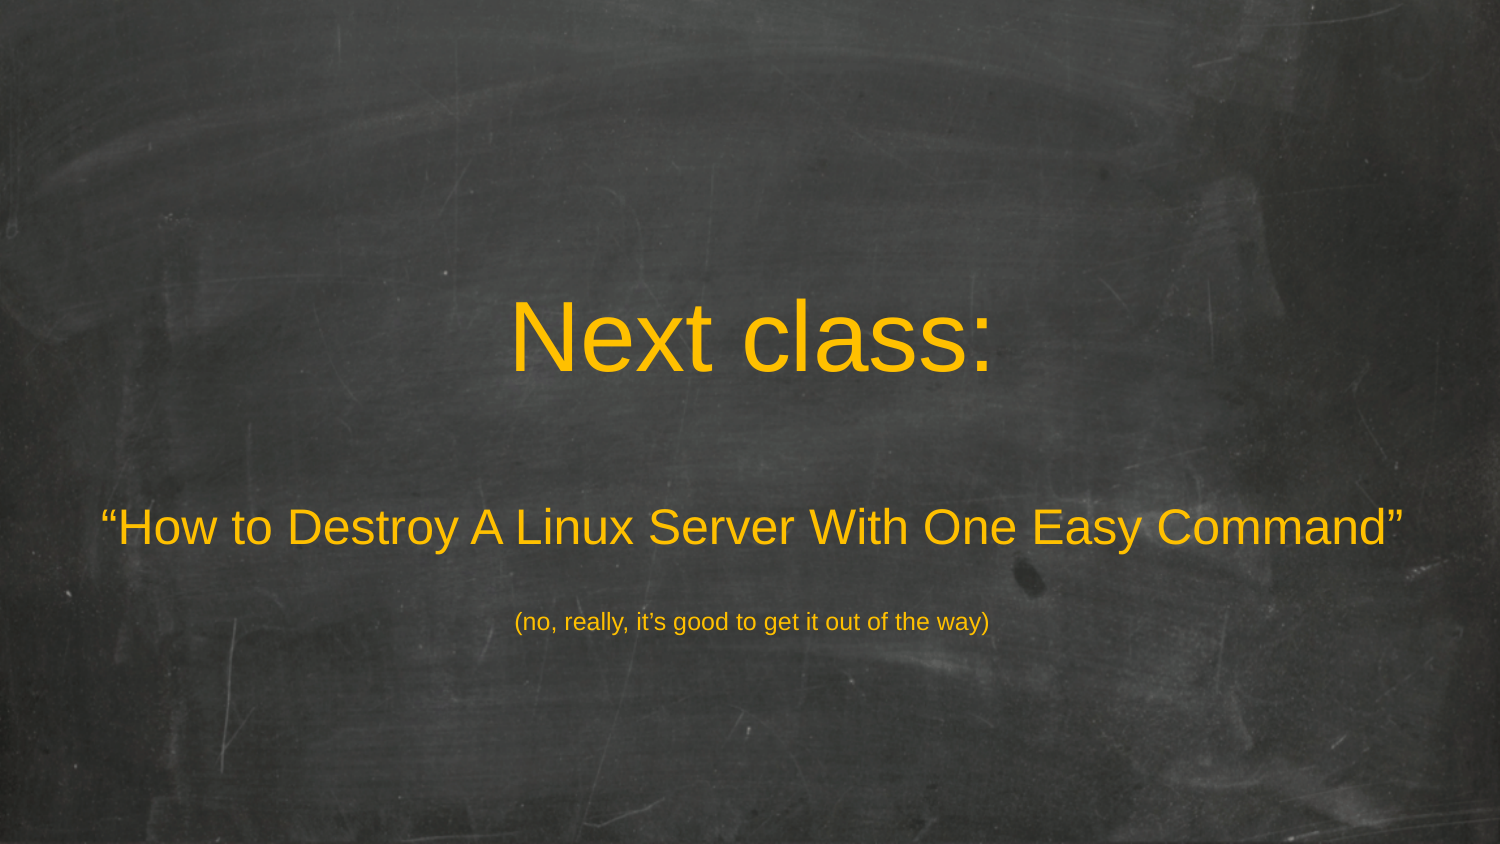

Next class:

“How to Destroy A Linux Server With One Easy Command”

(no, really, it’s good to get it out of the way)